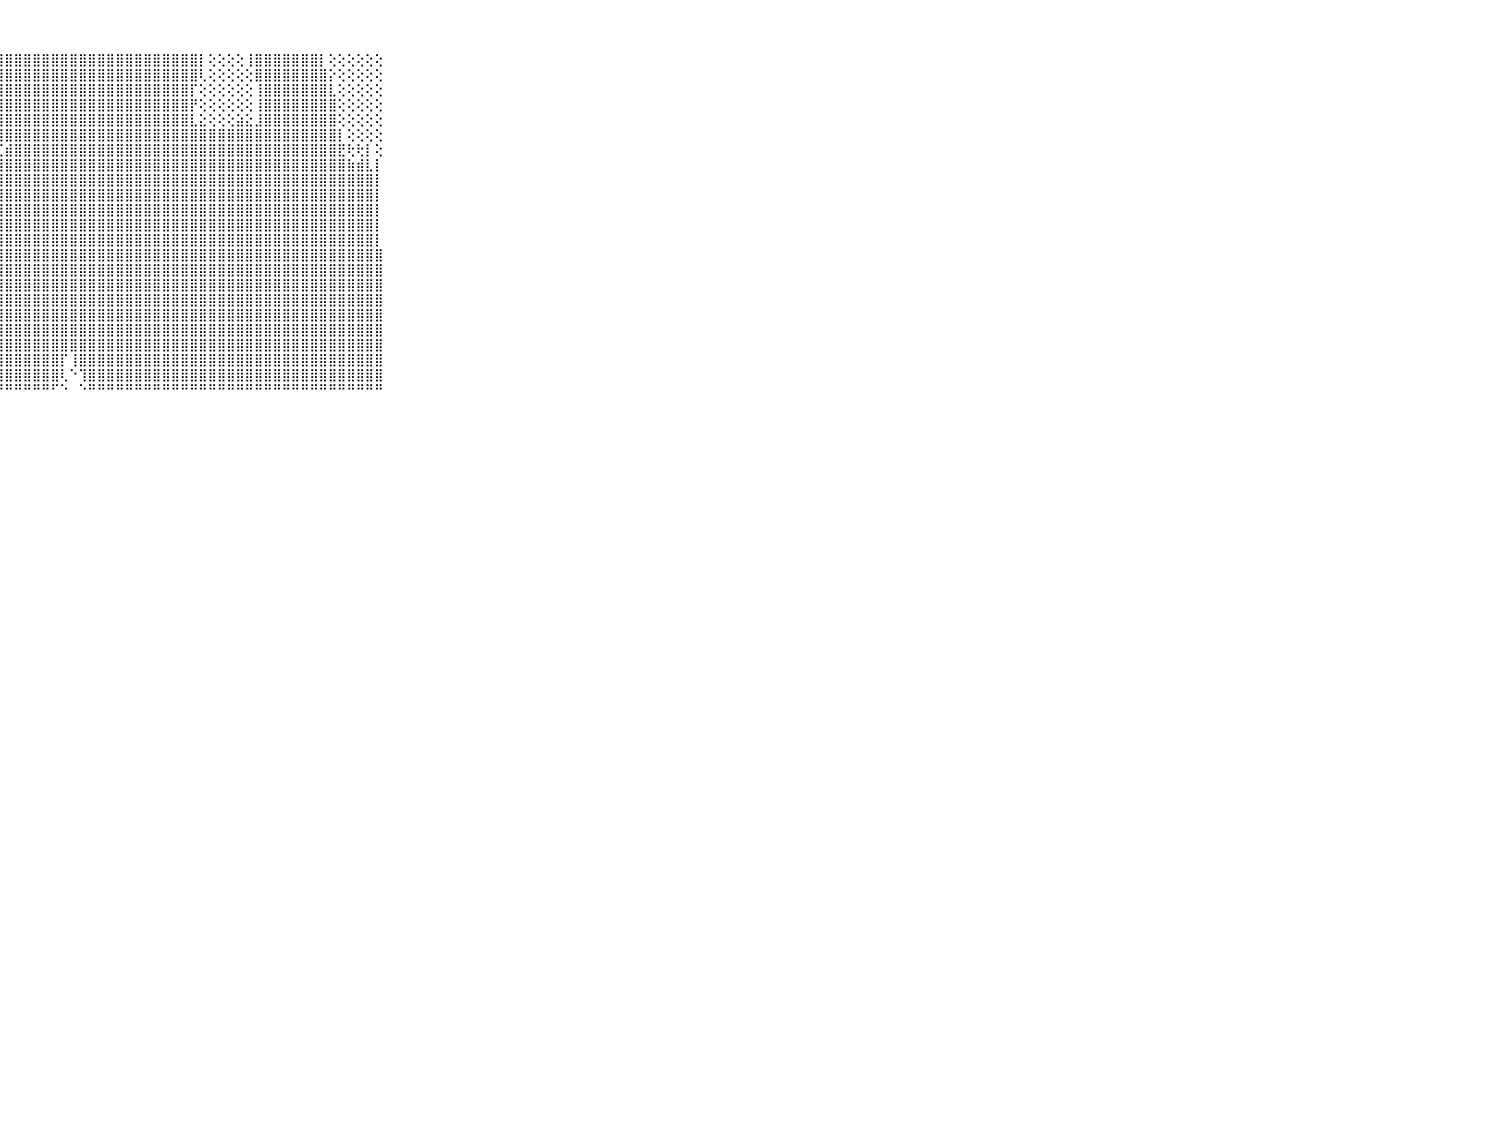

⠀⠀⠀⠀⠀⠀⠀⠀⠀⠀⠀⣿⣿⣿⣿⣿⣿⣿⣿⣿⣿⣿⣿⣿⣿⣿⣿⣿⣿⣿⣿⣿⣿⣿⣿⣿⣿⣿⣿⣿⣿⣿⣿⣿⣿⣿⣿⣿⣿⡇⢕⢕⢕⢕⢸⣿⣿⣿⣿⣿⣿⣿⡇⢕⢕⢕⢕⢕⢕⠀⠀⠀⠀⠀⠀⠀⠀⠀⠀⠀⠀
⠀⠀⠀⠀⠀⠀⠀⠀⠀⠀⠀⣿⣿⣿⣿⣿⣿⣿⣿⣿⣿⣿⣿⣿⣿⣿⣿⣿⣿⣿⣿⣿⣿⣿⣿⣿⣿⣿⣿⣿⣿⣿⣿⣿⣿⣿⣿⣿⣿⢇⢕⢕⢕⢕⢕⣿⣿⣿⣿⣿⣿⣿⣿⡕⢕⢕⢕⢕⢕⠀⠀⠀⠀⠀⠀⠀⠀⠀⠀⠀⠀
⠀⠀⠀⠀⠀⠀⠀⠀⠀⠀⠀⣿⣿⣿⣿⣿⣿⣿⣿⣿⣿⣿⣿⣿⣿⣿⣿⣿⣿⣿⣿⣿⣿⣿⣿⣿⣿⣿⣿⣿⣿⣿⣿⣿⣿⣿⣿⣿⡏⢕⢕⢕⢕⢕⢕⢸⣿⣿⣿⣿⣿⣿⣿⣇⢕⢕⢕⢕⢕⠀⠀⠀⠀⠀⠀⠀⠀⠀⠀⠀⠀
⠀⠀⠀⠀⠀⠀⠀⠀⠀⠀⠀⣿⣿⣿⣿⣿⣿⣿⣿⣿⣿⣿⣿⣿⣿⣿⣿⣿⣿⣿⣿⣿⣿⣿⣿⣿⣿⣿⣿⣿⣿⣿⣿⣿⣿⣿⣿⣿⡟⢕⢕⢕⢕⢕⢕⢸⣿⣿⣿⣿⣿⣿⣿⣿⢕⢕⢕⢕⢕⠀⠀⠀⠀⠀⠀⠀⠀⠀⠀⠀⠀
⠀⠀⠀⠀⠀⠀⠀⠀⠀⠀⠀⣿⣿⣿⣿⣿⣿⣿⣿⣿⣿⣿⣿⣿⣿⣿⣿⣿⣿⣿⣿⣿⣿⣿⣿⣿⣿⣿⣿⣿⣿⣿⣿⣿⣿⣿⣿⣿⣇⣕⢕⢕⢕⣵⣕⣸⣿⣿⣿⣿⣿⣿⣿⣿⢕⢕⢕⢕⢕⠀⠀⠀⠀⠀⠀⠀⠀⠀⠀⠀⠀
⠀⠀⠀⠀⠀⠀⠀⠀⠀⠀⠀⣿⣿⣿⣿⣿⣿⣿⣿⣿⣿⣿⣿⣿⣿⣿⣿⣿⣿⣿⣿⣿⣿⣿⣿⣿⣿⣿⣿⣿⣿⣿⣿⣿⣿⣿⣿⣿⣿⣿⣿⣿⣿⣿⣿⣿⣿⣿⣿⣿⣿⣿⣿⣿⡇⢕⢕⢕⢕⠀⠀⠀⠀⠀⠀⠀⠀⠀⠀⠀⠀
⠀⠀⠀⠀⠀⠀⠀⠀⠀⠀⠀⣿⣿⣿⣿⣿⣿⣿⣿⡿⢟⢝⢍⣕⣼⣝⣏⢏⣾⣿⣿⣿⣿⣿⣿⣿⣿⣿⣿⣿⣿⣿⣿⣿⣿⣿⣿⣿⣿⣿⣿⣿⣿⣿⣿⣿⣿⣿⣿⣿⣿⣿⣿⣿⣟⢗⢗⡇⢕⠀⠀⠀⠀⠀⠀⠀⠀⠀⠀⠀⠀
⠀⠀⠀⠀⠀⠀⠀⠀⠀⠀⠀⣿⣿⣿⣿⣿⡿⢟⠝⢡⢵⢟⢟⢝⢕⡕⡝⢻⣿⣿⣿⣿⣿⣿⣿⣿⣿⣿⣿⣿⣿⣿⣿⣿⣿⣿⣿⣿⣿⣿⣿⣿⣿⣿⣿⣿⣿⣿⣿⣿⣿⣿⣿⣿⣿⣷⣾⣇⡇⠀⠀⠀⠀⠀⠀⠀⠀⠀⠀⠀⠀
⠀⠀⠀⠀⠀⠀⠀⠀⠀⠀⠀⣿⣿⣿⣿⣿⢇⠑⠑⢕⣜⢻⢗⢗⢱⣿⣿⣿⣿⣿⣿⣿⣿⣿⣿⣿⣿⣿⣿⣿⣿⣿⣿⣿⣿⣿⣿⣿⣿⣿⣿⣿⣿⣿⣿⣿⣿⣿⣿⣿⣿⣿⣿⣿⣿⣿⣿⣿⡇⠀⠀⠀⠀⠀⠀⠀⠀⠀⠀⠀⠀
⠀⠀⠀⠀⠀⠀⠀⠀⠀⠀⠀⣿⣿⣿⣿⡇⢕⣵⣾⢟⣟⣕⣕⣵⣼⣷⣷⣿⣿⣿⣿⣿⣿⣿⣿⣿⣿⣿⣿⣿⣿⣿⣿⣿⣿⣿⣿⣿⣿⣿⣿⣿⣿⣿⣿⣿⣿⣿⣿⣿⣿⣿⣿⣿⣿⣿⣿⣿⡇⠀⠀⠀⠀⠀⠀⠀⠀⠀⠀⠀⠀
⠀⠀⠀⠀⠀⠀⠀⠀⠀⠀⠀⣿⣿⣿⣿⣷⢳⣽⣵⣾⣿⣿⣿⣿⣿⣿⣿⣿⣿⣿⣿⣿⣿⣿⣿⣿⣿⣿⣿⣿⣿⣿⣿⣿⣿⣿⣿⣿⣿⣿⣿⣿⣿⣿⣿⣿⣿⣿⣿⣿⣿⣿⣿⣿⣿⣿⣿⣿⡇⠀⠀⠀⠀⠀⠀⠀⠀⠀⠀⠀⠀
⠀⠀⠀⠀⠀⠀⠀⠀⠀⠀⠀⣿⣿⣿⣿⣿⢕⢸⣿⣿⣿⣿⣿⣿⣿⣿⣿⣿⣿⣿⣿⣿⣿⣿⣿⣿⣿⣿⣿⣿⣿⣿⣿⣿⣿⣿⣿⣿⣿⣿⣿⣿⣿⣿⣿⣿⣿⣿⣿⣿⣿⣿⣿⣿⣿⣿⣿⣿⡇⠀⠀⠀⠀⠀⠀⠀⠀⠀⠀⠀⠀
⠀⠀⠀⠀⠀⠀⠀⠀⠀⠀⠀⣿⣿⣿⣿⣿⢕⢼⣿⣿⣿⣿⣿⣿⣿⣿⣿⣿⣿⣿⣿⣿⣿⣿⣿⣿⣿⣿⣿⣿⣿⣿⣿⣿⣿⣿⣿⣿⣿⣿⣿⣿⣿⣿⣿⣿⣿⣿⣿⣿⣿⣿⣿⣿⣿⣿⣿⣿⡇⠀⠀⠀⠀⠀⠀⠀⠀⠀⠀⠀⠀
⠀⠀⠀⠀⠀⠀⠀⠀⠀⠀⠀⣿⣿⣿⣿⣿⡕⢸⣿⣿⣿⣿⣿⣿⣿⣿⣿⣿⣿⣿⣿⣿⣿⣿⣿⣿⣿⣿⣿⣿⣿⣿⣿⣿⣿⣿⣿⣿⣿⣿⣿⣿⣿⣿⣿⣿⣿⣿⣿⣿⣿⣿⣿⣿⣿⣿⣿⣿⣿⠀⠀⠀⠀⠀⠀⠀⠀⠀⠀⠀⠀
⠀⠀⠀⠀⠀⠀⠀⠀⠀⠀⠀⣿⣿⣿⣿⣿⣷⢕⣿⣿⣿⣿⣿⣿⣿⣿⣿⣿⣿⣿⣿⣿⣿⣿⣿⣿⣿⣿⣿⣿⣿⣿⣿⣿⣿⣿⣿⣿⣿⣿⣿⣿⣿⣿⣿⣿⣿⣿⣿⣿⣿⣿⣿⣿⣿⣿⣿⣿⣿⠀⠀⠀⠀⠀⠀⠀⠀⠀⠀⠀⠀
⠀⠀⠀⠀⠀⠀⠀⠀⠀⠀⠀⣿⣿⣿⣿⣿⣿⣧⣿⣿⣿⣿⣿⣿⣿⣿⣿⣿⣿⣿⣿⣿⣿⣿⣿⣿⣿⣿⣿⣿⣿⣿⣿⣿⣿⣿⣿⣿⣿⣿⣿⣿⣿⣿⣿⣿⣿⣿⣿⣿⣿⣿⣿⣿⣿⣿⣿⣿⣿⠀⠀⠀⠀⠀⠀⠀⠀⠀⠀⠀⠀
⠀⠀⠀⠀⠀⠀⠀⠀⠀⠀⠀⣿⣿⣿⣿⣿⣿⣿⣿⣿⣿⣿⣿⣿⣿⣿⣷⣾⣿⣿⣿⣿⣿⣿⣿⣿⣿⣿⣿⣿⣿⣿⣿⣿⣿⣿⣿⣿⣿⣿⣿⣿⣿⣿⣿⣿⣿⣿⣿⣿⣿⣿⣿⣿⣿⣿⣿⣿⣿⠀⠀⠀⠀⠀⠀⠀⠀⠀⠀⠀⠀
⠀⠀⠀⠀⠀⠀⠀⠀⠀⠀⠀⣿⣿⣿⣿⣿⣿⣿⣿⣿⣿⣿⣿⣿⣿⣿⣿⣿⣿⣿⣿⣿⣿⣿⣿⣿⣿⣿⣿⣿⣿⣿⣿⣿⣿⣿⣿⣿⣿⣿⣿⣿⣿⣿⣿⣿⣿⣿⣿⣿⣿⣿⣿⣿⣿⣿⣿⣿⣿⠀⠀⠀⠀⠀⠀⠀⠀⠀⠀⠀⠀
⠀⠀⠀⠀⠀⠀⠀⠀⠀⠀⠀⣿⣿⣿⣿⣿⣿⣿⣿⣿⣿⣿⣿⣿⣿⣿⣿⣿⣿⣿⣿⣿⣿⣿⣿⣿⣿⣿⣿⣿⣿⣿⣿⣿⣿⣿⣿⣿⣿⣿⣿⣿⣿⣿⣿⣿⣿⣿⣿⣿⣿⣿⣿⣿⣿⣿⣿⣿⣿⠀⠀⠀⠀⠀⠀⠀⠀⠀⠀⠀⠀
⠀⠀⠀⠀⠀⠀⠀⠀⠀⠀⠀⣿⣿⣿⣿⣿⣿⣿⣿⣿⣿⣿⣿⣿⣿⣿⣿⣿⣿⣿⣿⣿⣿⣿⣿⣿⣿⣿⣿⣿⣿⣿⣿⣿⣿⣿⣿⣿⣿⣿⣿⣿⣿⣿⣿⣿⣿⣿⣿⣿⣿⣿⣿⣿⣿⣿⣿⣿⣿⠀⠀⠀⠀⠀⠀⠀⠀⠀⠀⠀⠀
⠀⠀⠀⠀⠀⠀⠀⠀⠀⠀⠀⣿⣿⣿⣿⣿⣿⣿⣿⣿⣿⣿⣿⣿⣿⣿⣿⣿⣿⣿⣿⣿⣿⣿⡏⢸⣿⣿⣿⣿⣿⣿⣿⣿⣿⣿⣿⣿⣿⣿⣿⣿⣿⣿⣿⣿⣿⣿⣿⣿⣿⣿⣿⣿⣿⣿⣿⣿⣿⠀⠀⠀⠀⠀⠀⠀⠀⠀⠀⠀⠀
⠀⠀⠀⠀⠀⠀⠀⠀⠀⠀⠀⣿⣿⣿⣿⣿⣿⣿⣿⣿⡿⢏⣿⣿⣿⣿⣿⣿⣿⣿⣿⣿⣿⣿⢇⠑⢹⣿⣿⣿⣿⣿⣿⣿⣿⣿⣿⣿⣿⣿⣿⣿⣿⣿⣿⣿⣿⣿⣿⣿⣿⣿⣿⣿⣿⣿⣿⣿⣿⠀⠀⠀⠀⠀⠀⠀⠀⠀⠀⠀⠀
⠀⠀⠀⠀⠀⠀⠀⠀⠀⠀⠀⠛⠛⠛⠛⠛⠛⠛⠛⠛⠃⠑⠙⠛⠛⠛⠛⠛⠛⠛⠛⠛⠛⠋⠑⠀⠑⠛⠛⠛⠛⠛⠛⠛⠛⠛⠛⠛⠛⠛⠛⠛⠛⠛⠛⠛⠛⠛⠛⠛⠛⠛⠛⠛⠛⠛⠛⠛⠛⠀⠀⠀⠀⠀⠀⠀⠀⠀⠀⠀⠀